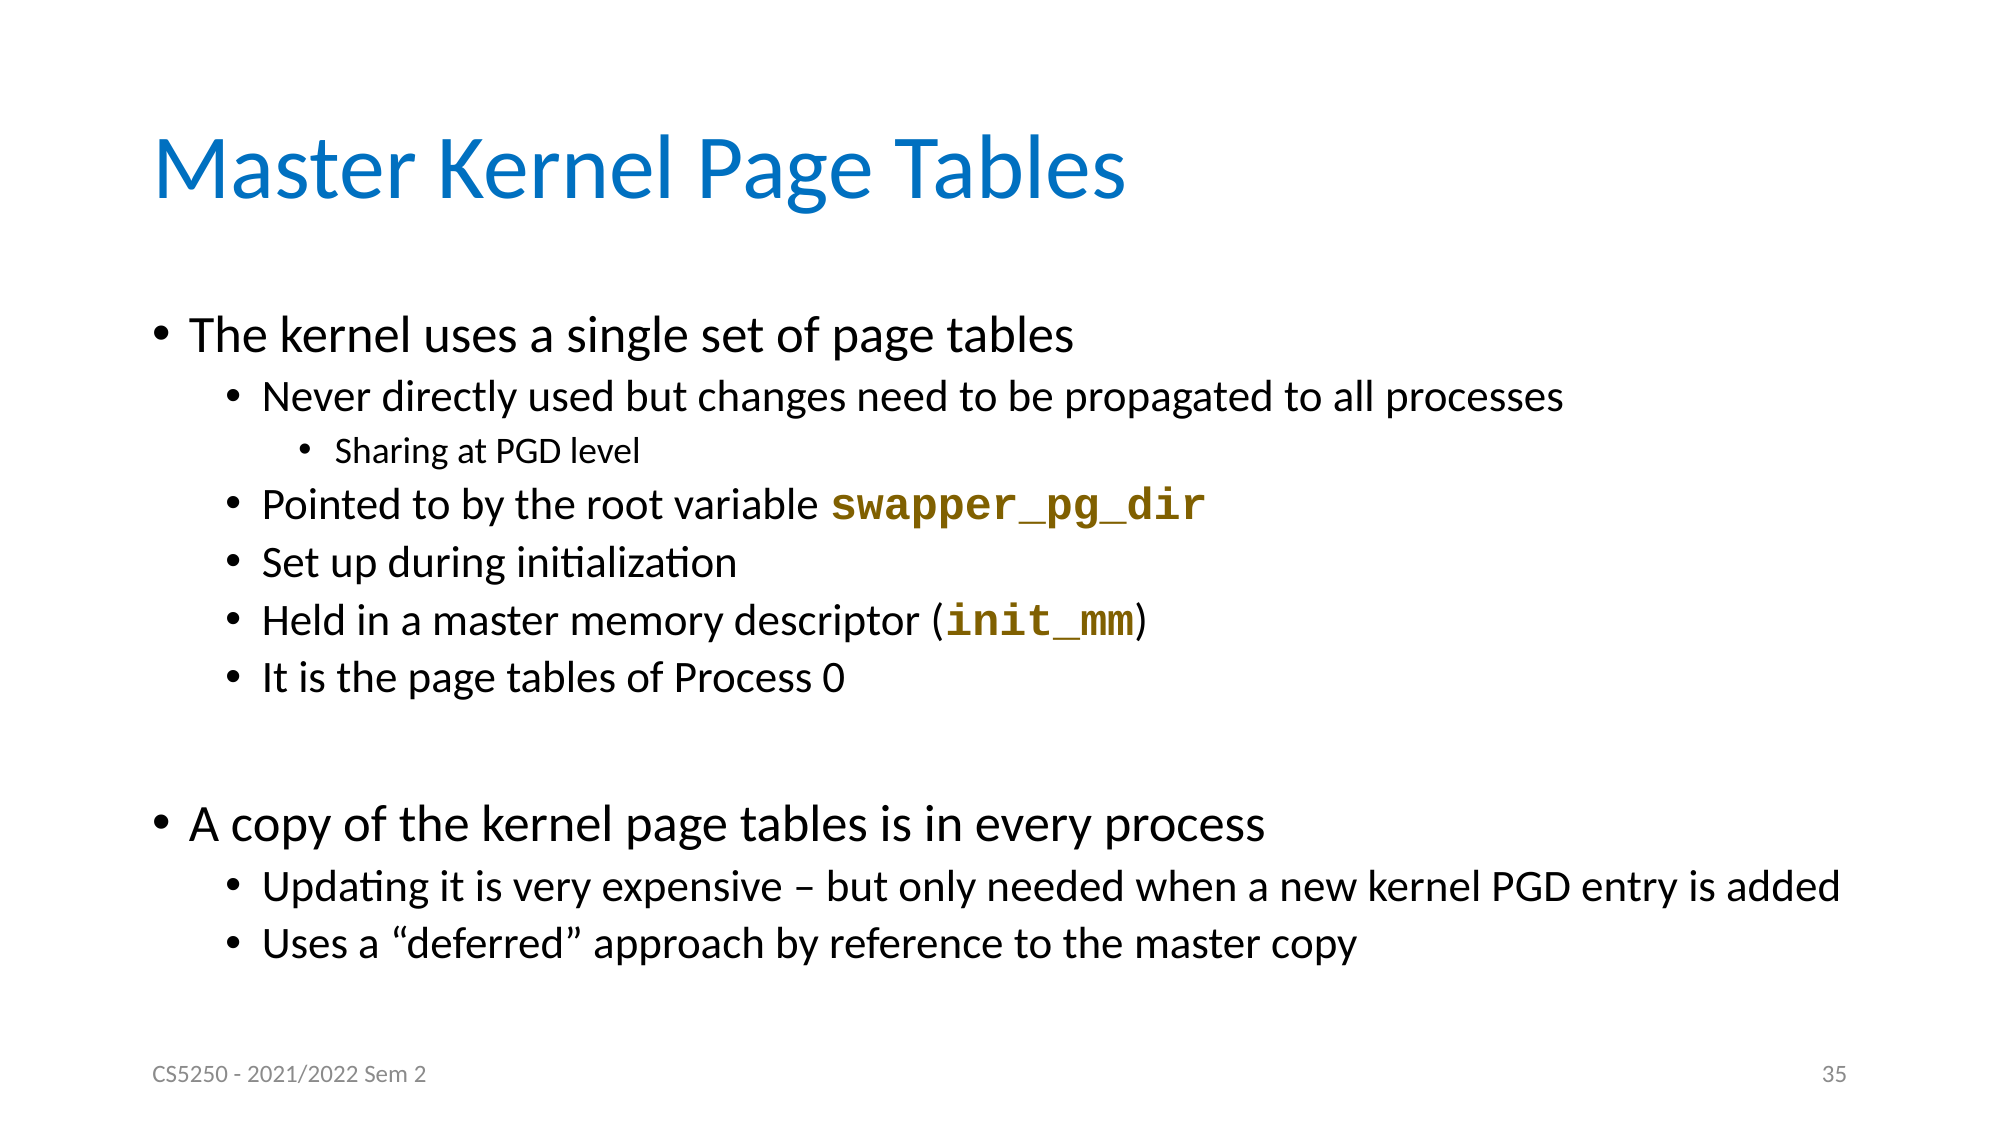

# Master Kernel Page Tables
The kernel uses a single set of page tables
Never directly used but changes need to be propagated to all processes
Sharing at PGD level
Pointed to by the root variable swapper_pg_dir
Set up during initialization
Held in a master memory descriptor (init_mm)
It is the page tables of Process 0

A copy of the kernel page tables is in every process
Updating it is very expensive – but only needed when a new kernel PGD entry is added
Uses a “deferred” approach by reference to the master copy

CS5250 - 2021/2022 Sem 2
35